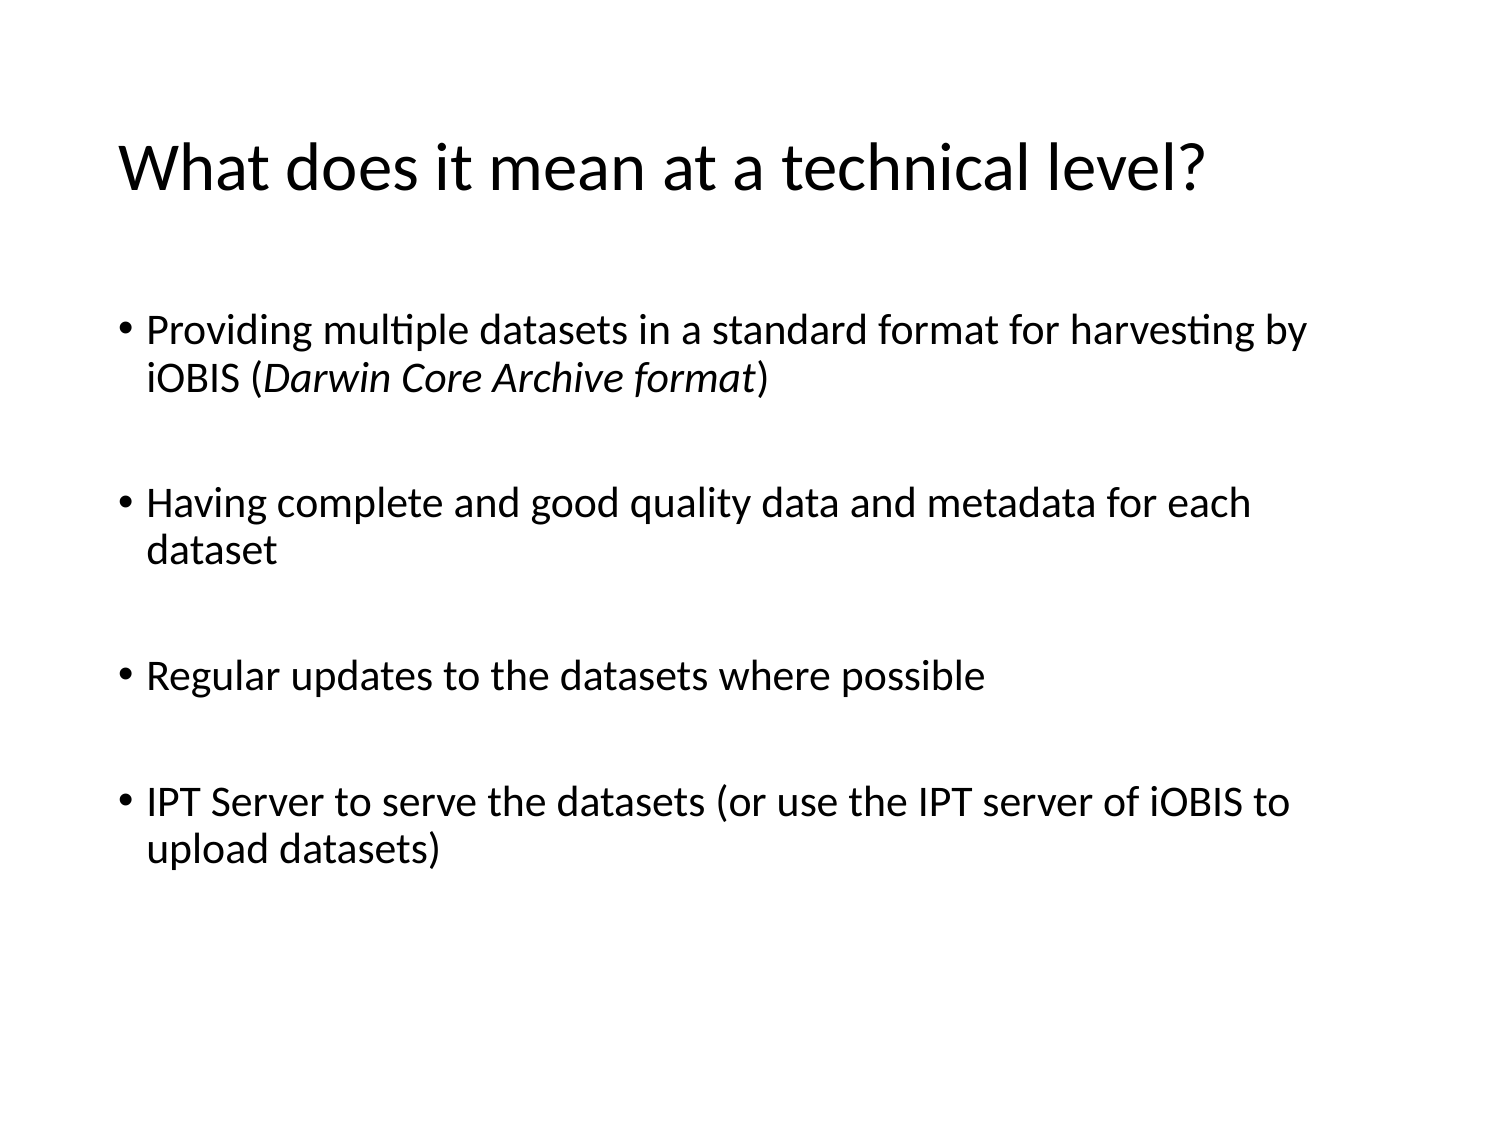

# What does it mean at a technical level?
Providing multiple datasets in a standard format for harvesting by iOBIS (Darwin Core Archive format)

Having complete and good quality data and metadata for each dataset

Regular updates to the datasets where possible

IPT Server to serve the datasets (or use the IPT server of iOBIS to upload datasets)